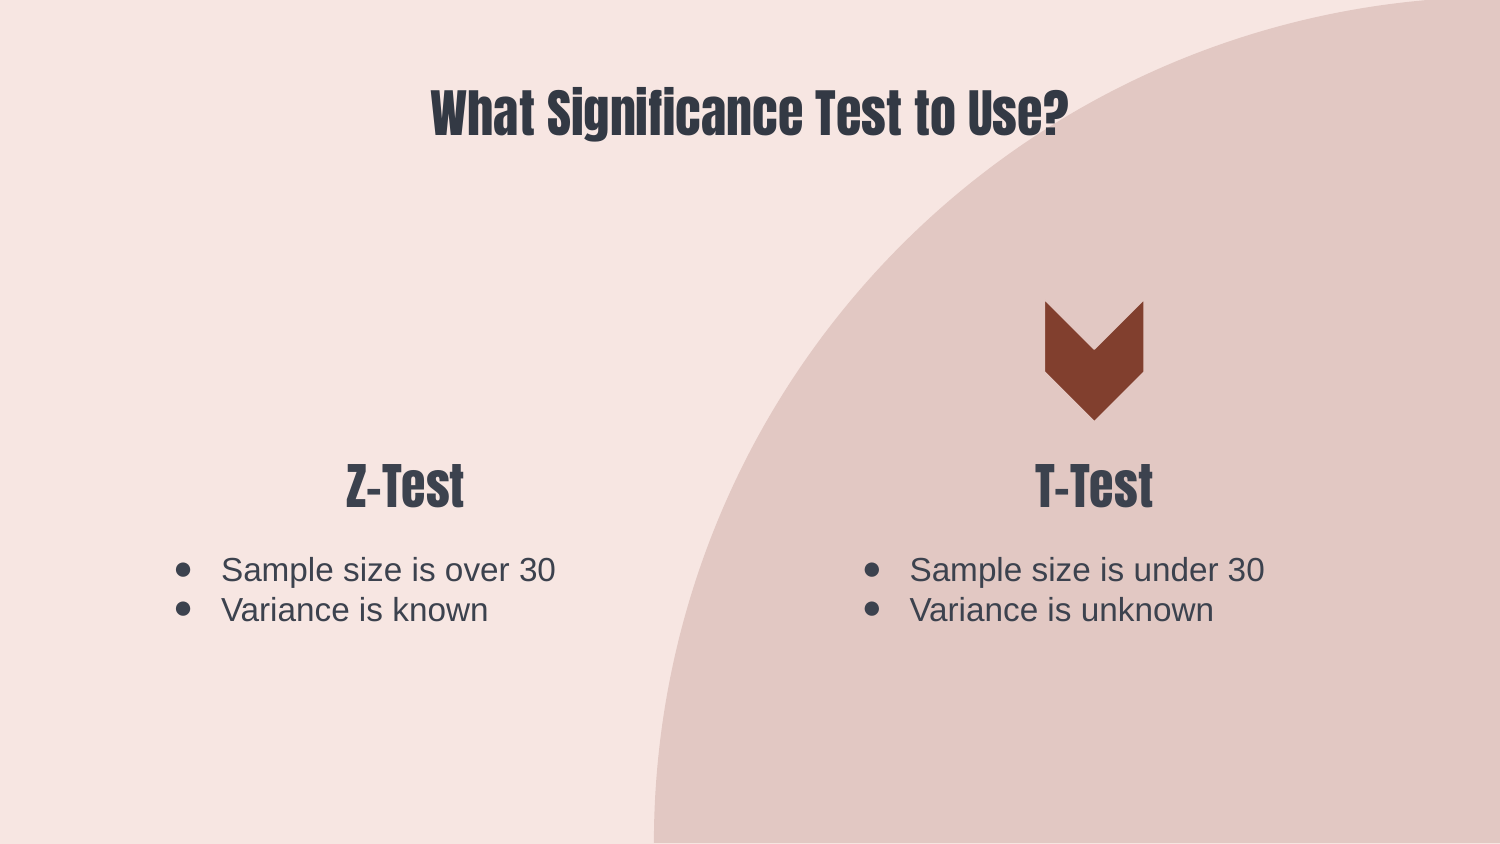

What Significance Test to Use?

# Z-Test
T-Test
Sample size is over 30
Variance is known
Sample size is under 30
Variance is unknown